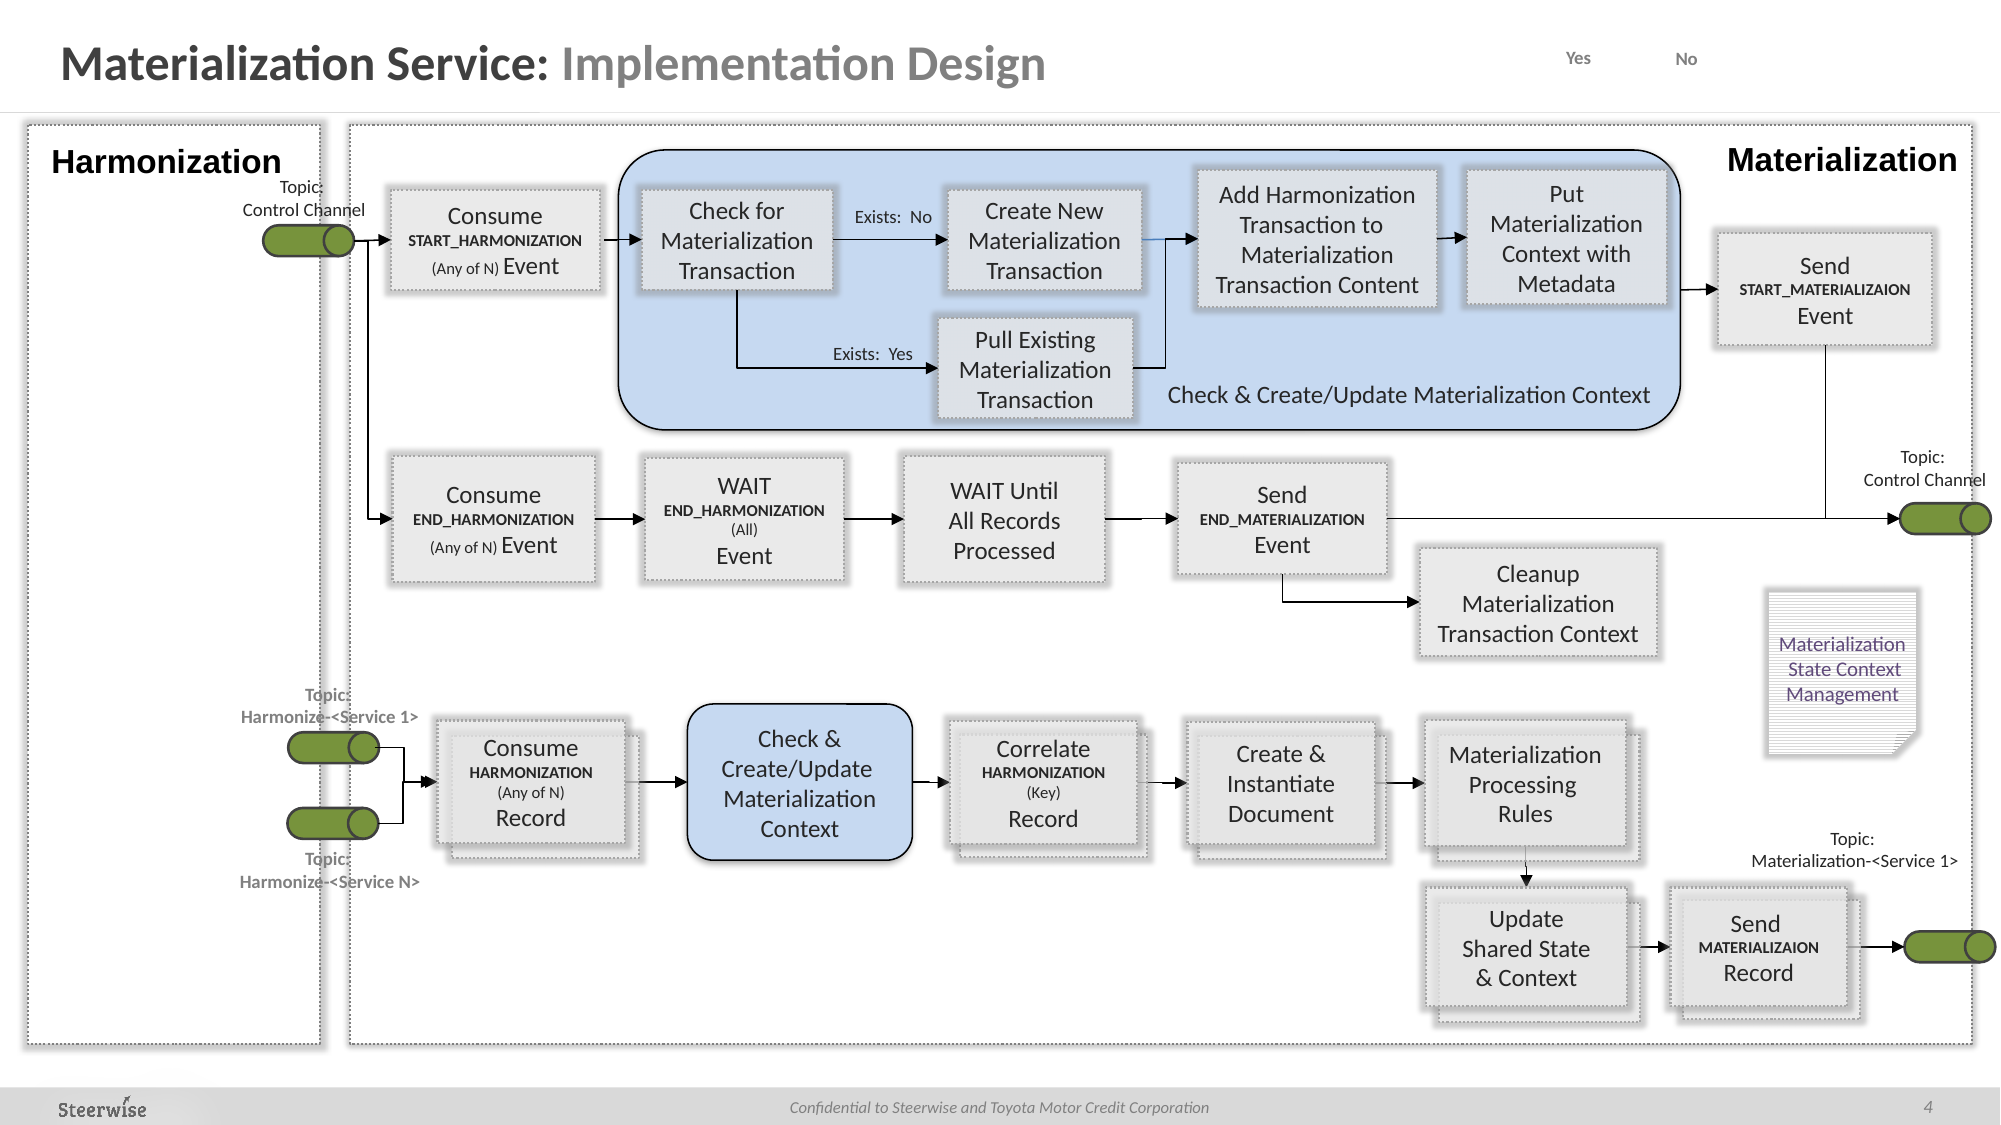

# Materialization Service: Implementation Design
Yes
No

Materialization
Harmonization

Topic:
Control Channel
Add Harmonization
Transaction to   Materialization Transaction Content
Put Materialization
Context with Metadata
Create New Materialization Transaction
Check for Materialization Transaction
Consume START_HARMONIZATION (Any of N) Event
Exists:  No

Send START_MATERIALIZAION
Event
Pull Existing Materialization Transaction
Exists:  Yes
Check & Create/Update Materialization Context
Topic:
Control Channel
Consume END_HARMONIZATION (Any of N) Event
WAIT Until
All Records
Processed
WAIT
END_HARMONIZATION
(All)
Event
Send END_MATERIALIZATION
Event

Cleanup
Materialization
Transaction Context
Materialization
 State Context Management
Topic:
Harmonize-<Service 1>
Check & Create/Update
Materialization Context
Materialization Processing
Rules
Consume HARMONIZATION
(Any of N)
Record
Correlate
HARMONIZATION
(Key)
Record
Create & Instantiate
Document

Topic:
Materialization-<Service 1>
Topic:
Harmonize-<Service N>
Update
Shared State
& Context
Send
MATERIALIZAION
Record

4